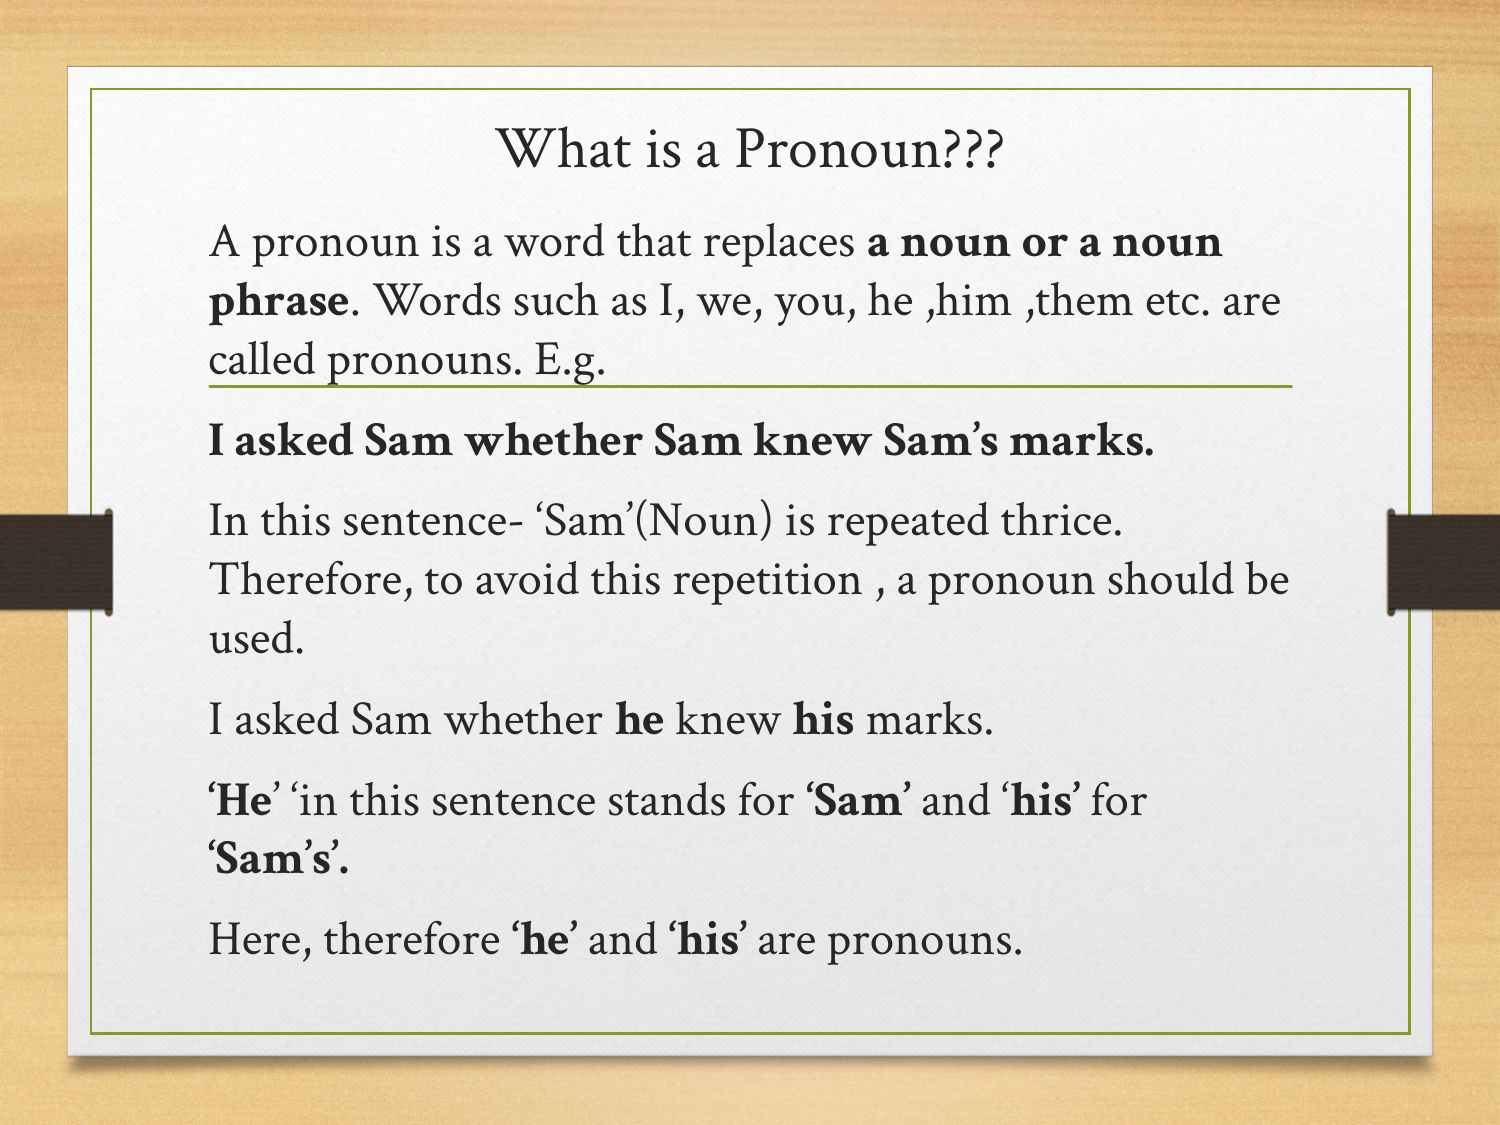

# What is a Pronoun???
A pronoun is a word that replaces a noun or a noun phrase. Words such as I, we, you, he ,him ,them etc. are called pronouns. E.g.
I asked Sam whether Sam knew Sam’s marks.
In this sentence- ‘Sam’(Noun) is repeated thrice. Therefore, to avoid this repetition , a pronoun should be used.
I asked Sam whether he knew his marks.
‘He’ ‘in this sentence stands for ‘Sam’ and ‘his’ for ‘Sam’s’.
Here, therefore ‘he’ and ‘his’ are pronouns.